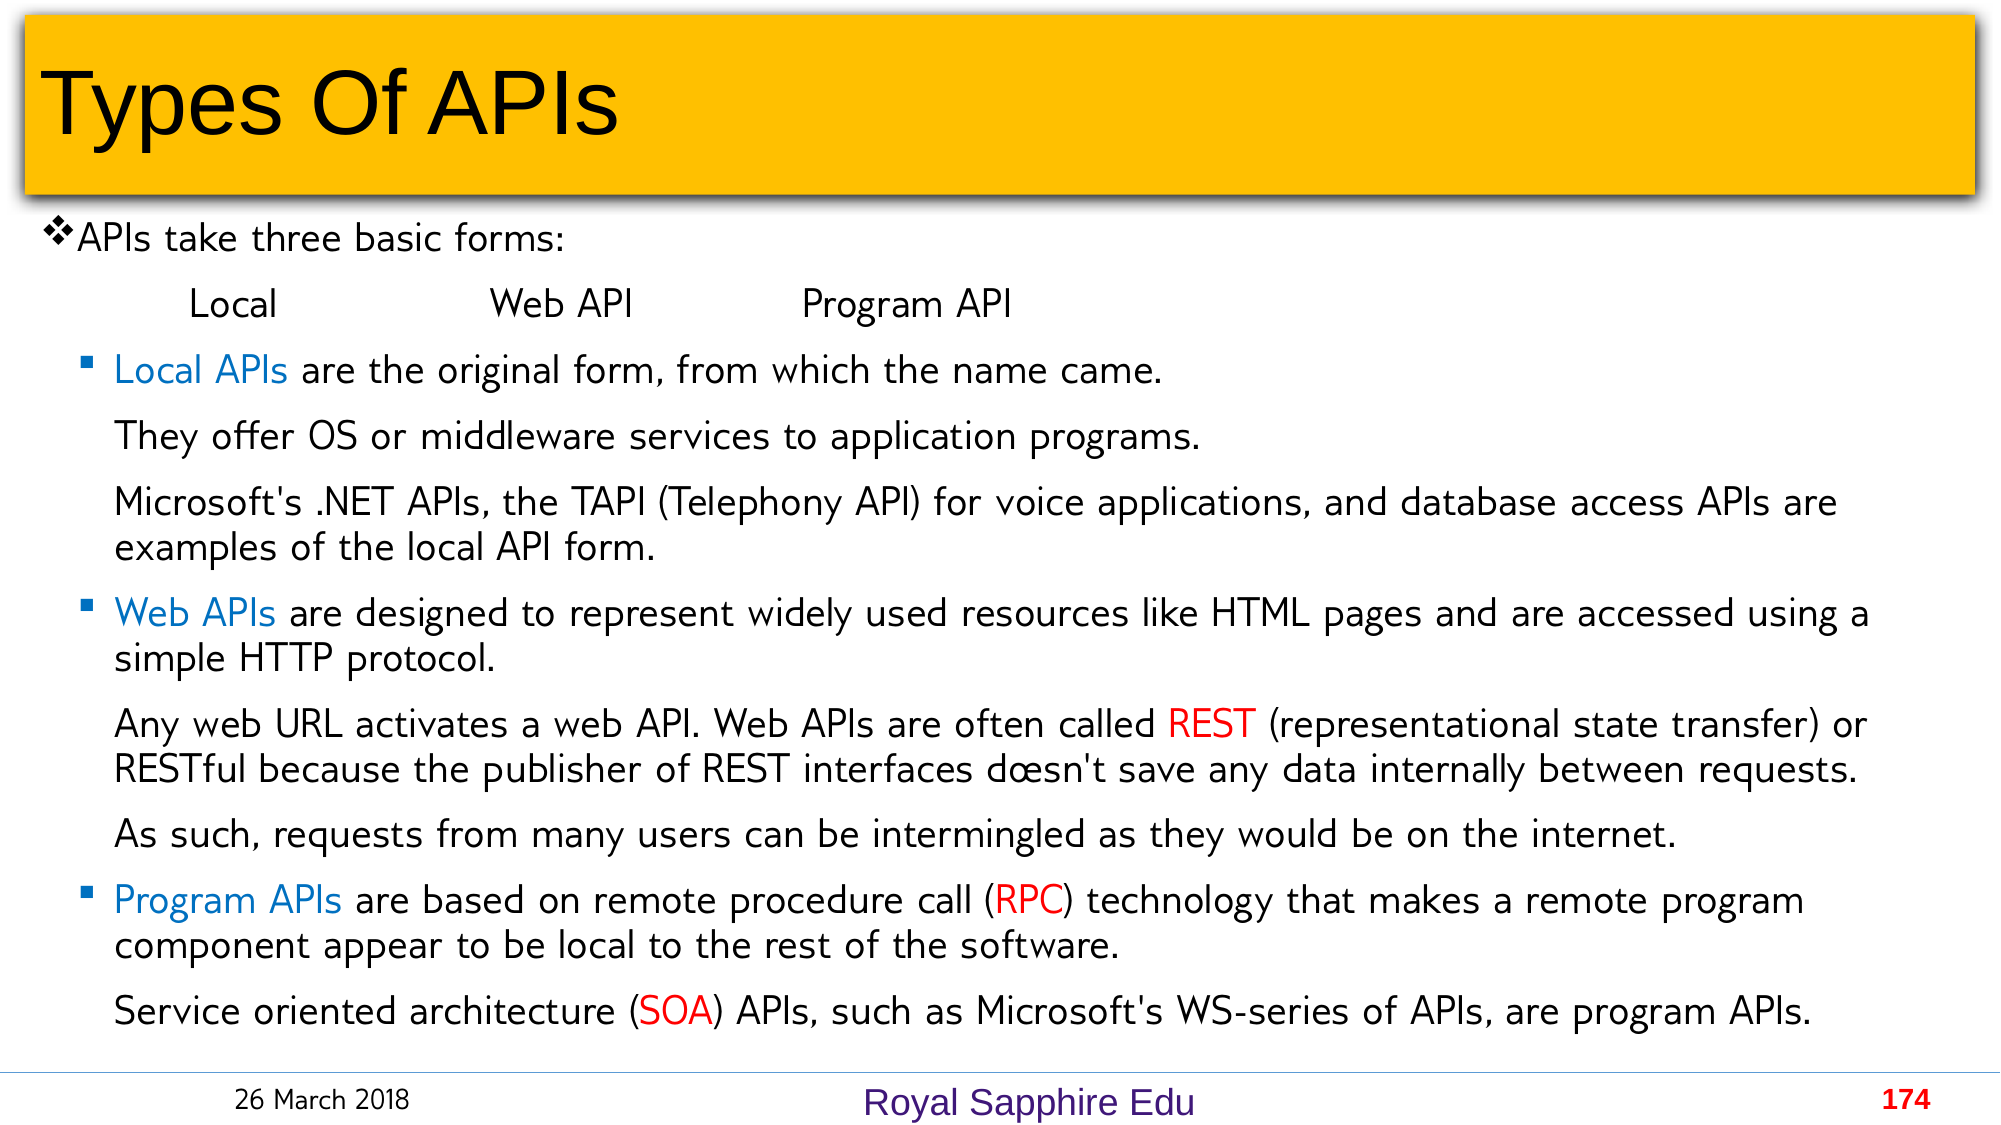

# Types Of APIs
APIs take three basic forms:
	Local		Web API		 Program API
Local APIs are the original form, from which the name came.
They offer OS or middleware services to application programs.
Microsoft's .NET APIs, the TAPI (Telephony API) for voice applications, and database access APIs are examples of the local API form.
Web APIs are designed to represent widely used resources like HTML pages and are accessed using a simple HTTP protocol.
Any web URL activates a web API. Web APIs are often called REST (representational state transfer) or RESTful because the publisher of REST interfaces doesn't save any data internally between requests.
As such, requests from many users can be intermingled as they would be on the internet.
Program APIs are based on remote procedure call (RPC) technology that makes a remote program component appear to be local to the rest of the software.
Service oriented architecture (SOA) APIs, such as Microsoft's WS-series of APIs, are program APIs.
26 March 2018
174